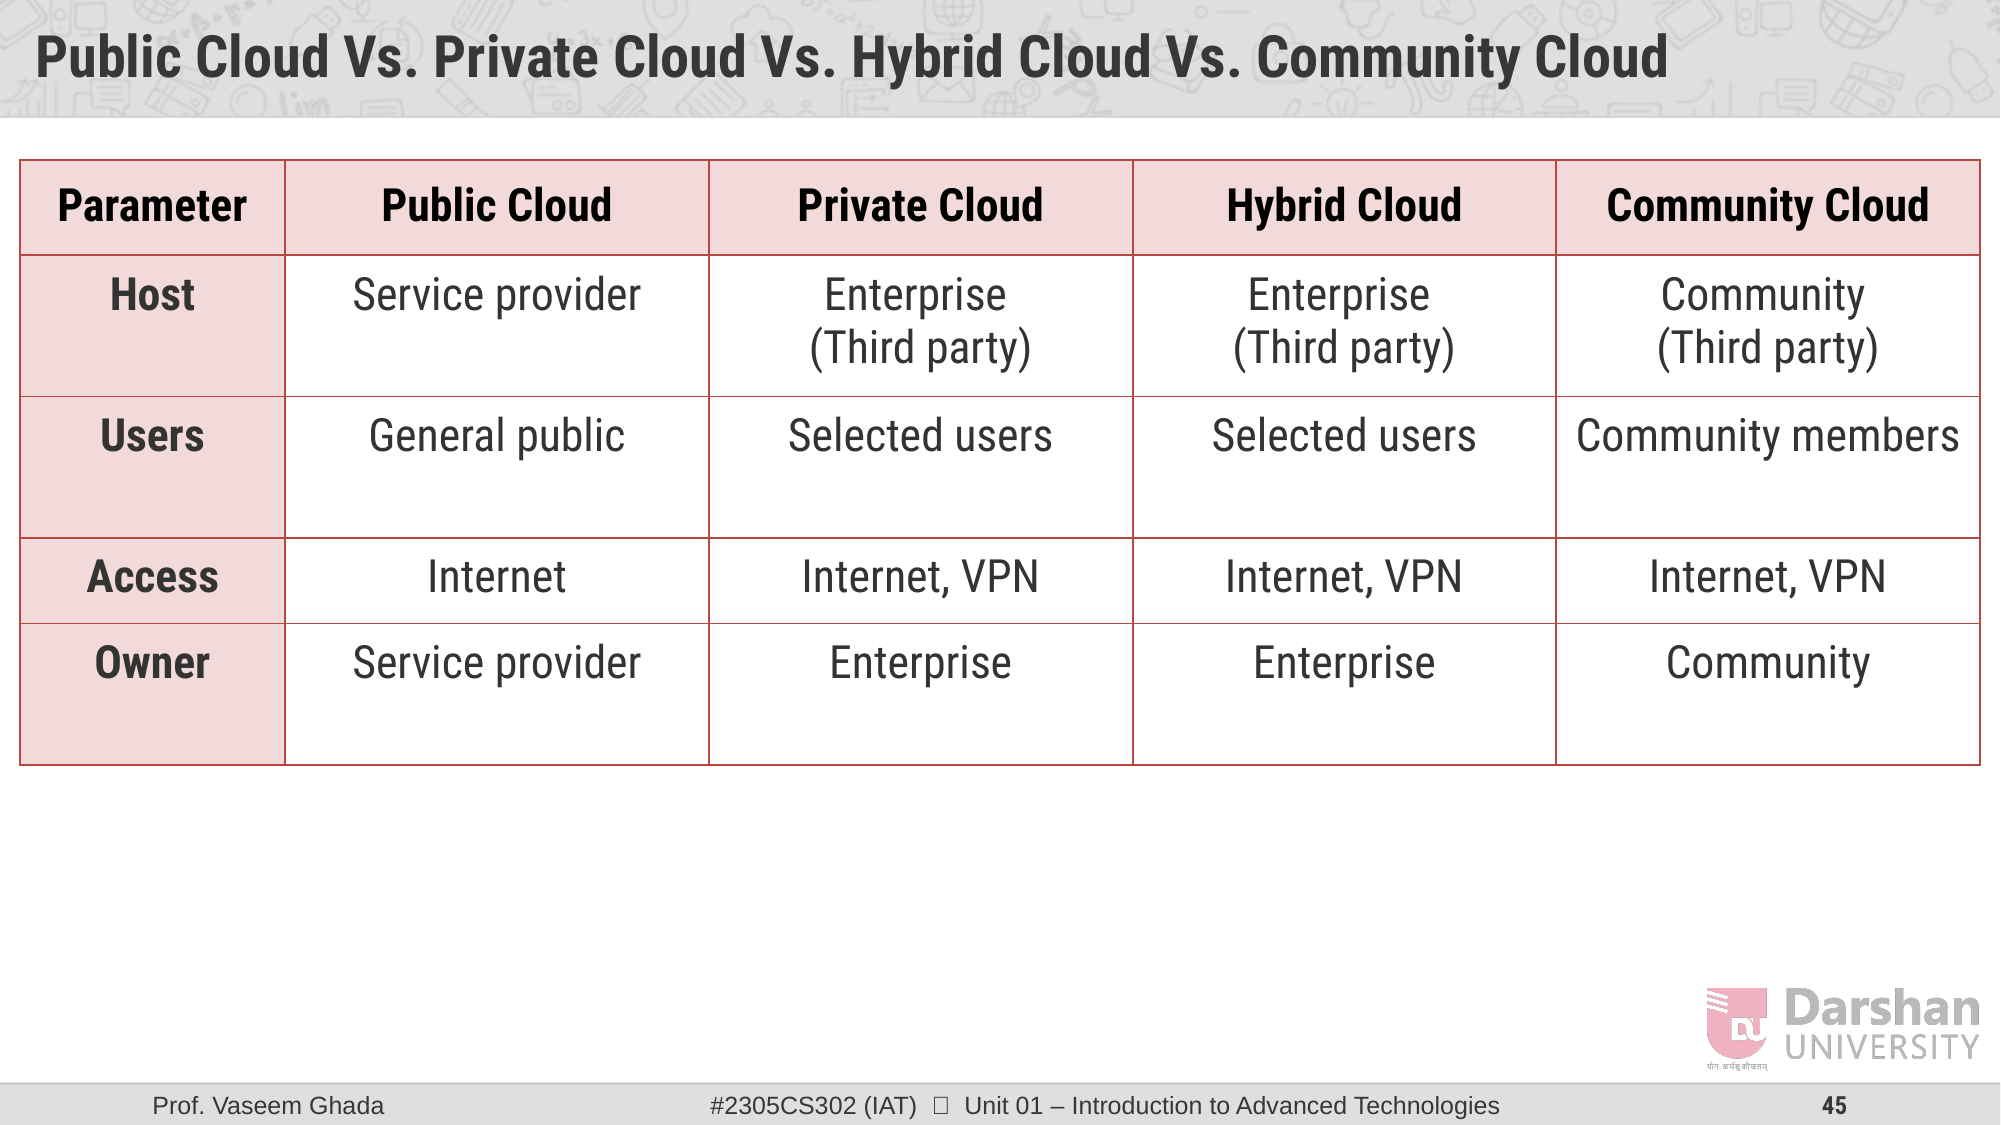

# Public Cloud Vs. Private Cloud Vs. Hybrid Cloud Vs. Community Cloud
| Parameter | Public Cloud | Private Cloud | Hybrid Cloud | Community Cloud |
| --- | --- | --- | --- | --- |
| Host | Service provider | Enterprise (Third party) | Enterprise (Third party) | Community (Third party) |
| Users | General public | Selected users | Selected users | Community members |
| Access | Internet | Internet, VPN | Internet, VPN | Internet, VPN |
| Owner | Service provider | Enterprise | Enterprise | Community |